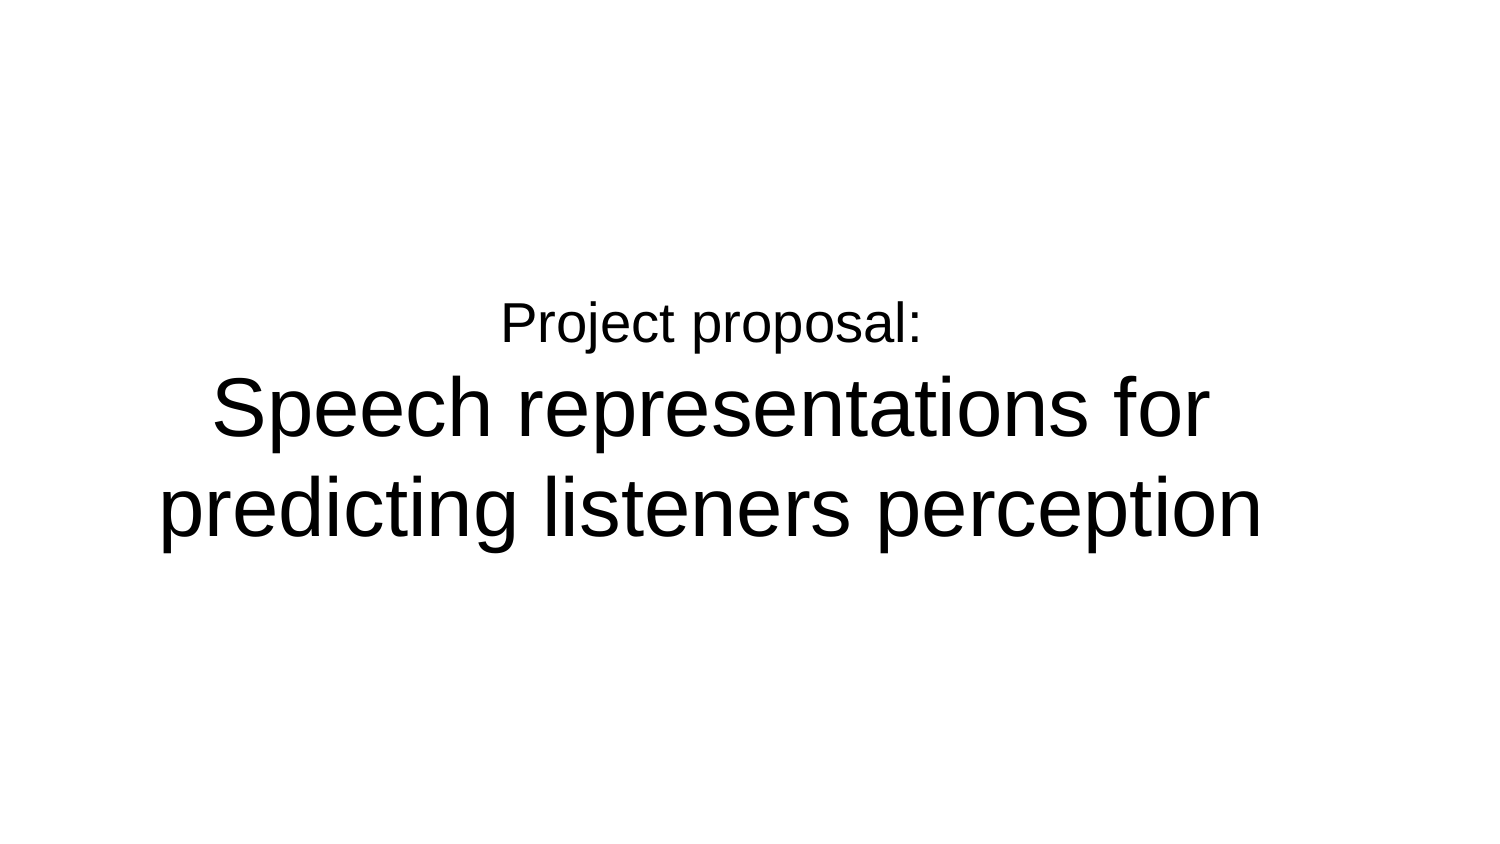

# Project proposal:
Speech representations for predicting listeners perception